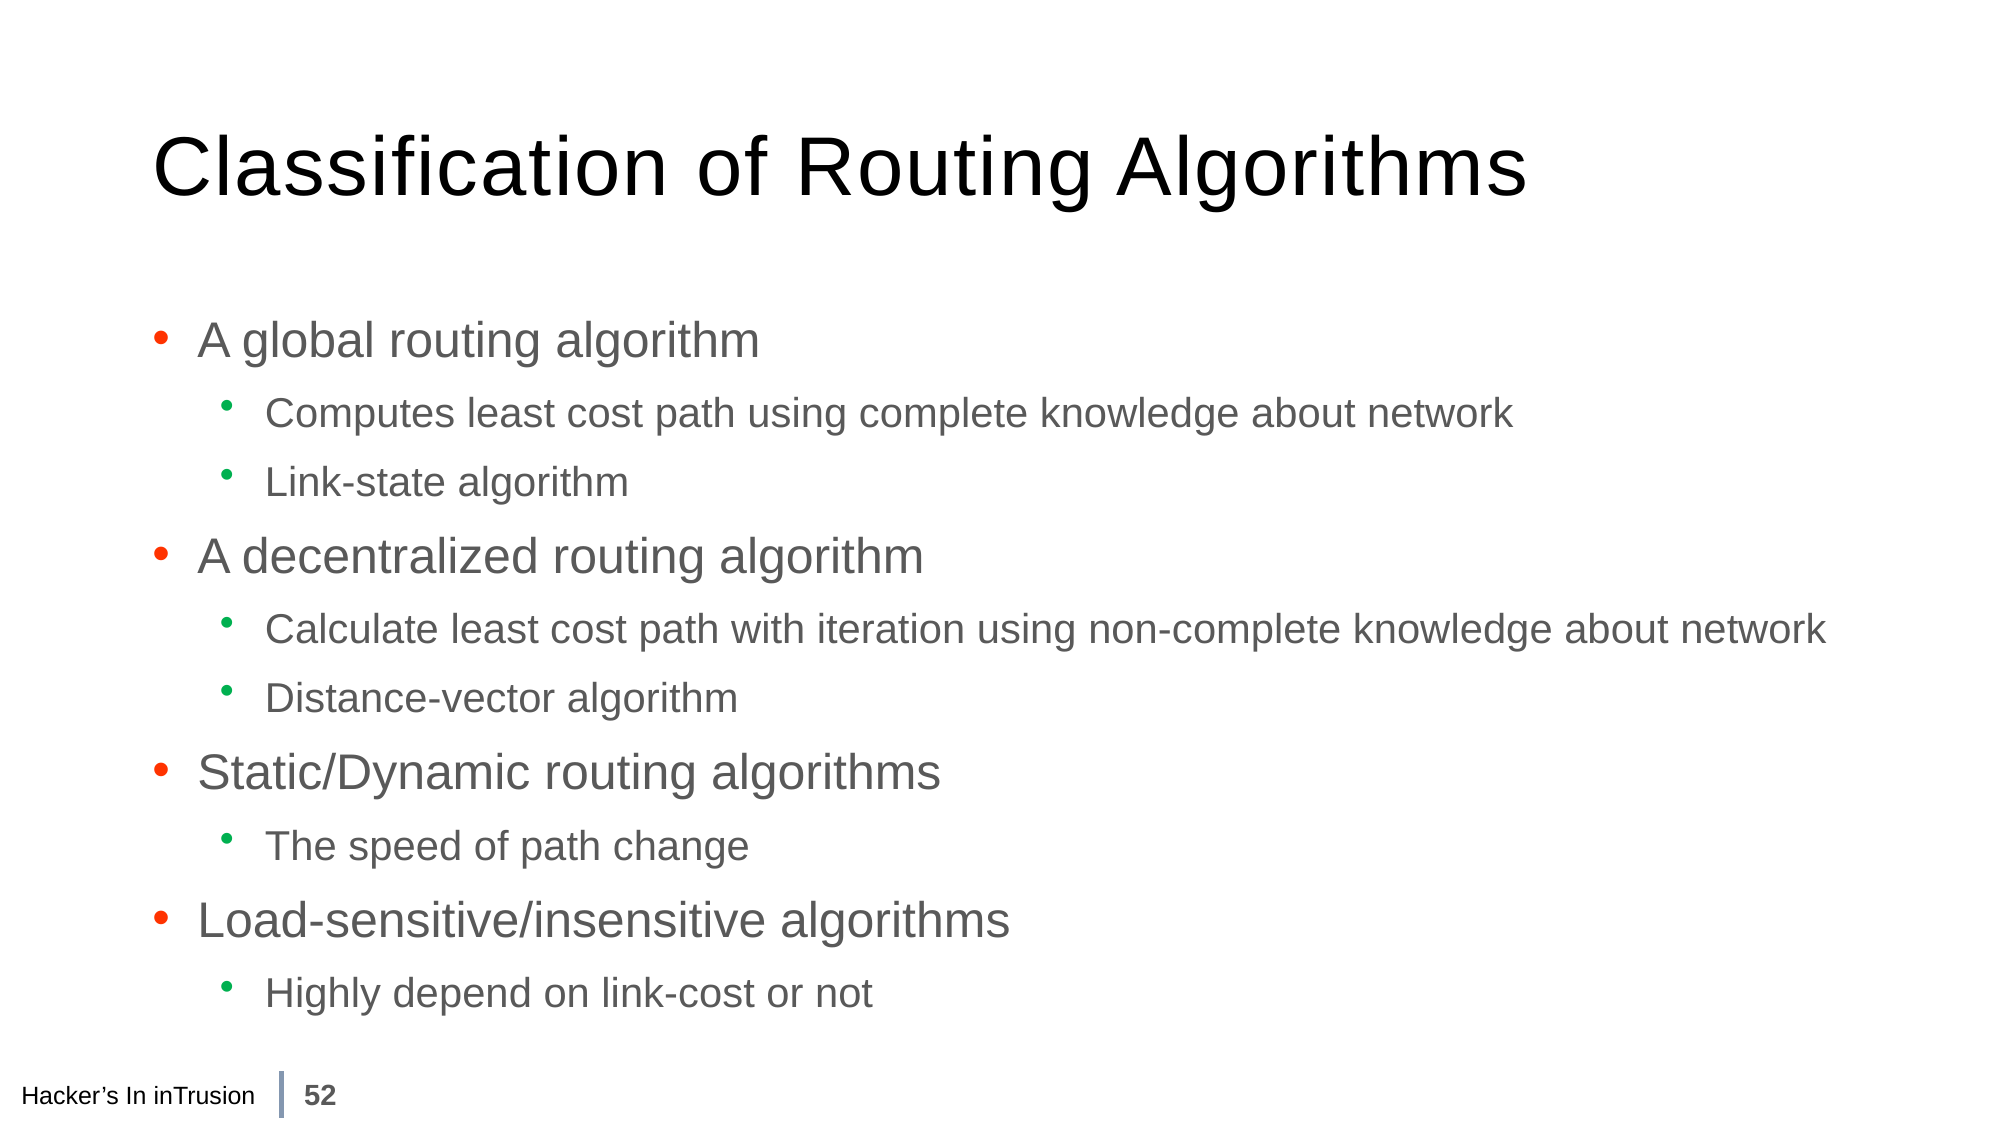

# Classification of Routing Algorithms
A global routing algorithm
Computes least cost path using complete knowledge about network
Link-state algorithm
A decentralized routing algorithm
Calculate least cost path with iteration using non-complete knowledge about network
Distance-vector algorithm
Static/Dynamic routing algorithms
The speed of path change
Load-sensitive/insensitive algorithms
Highly depend on link-cost or not